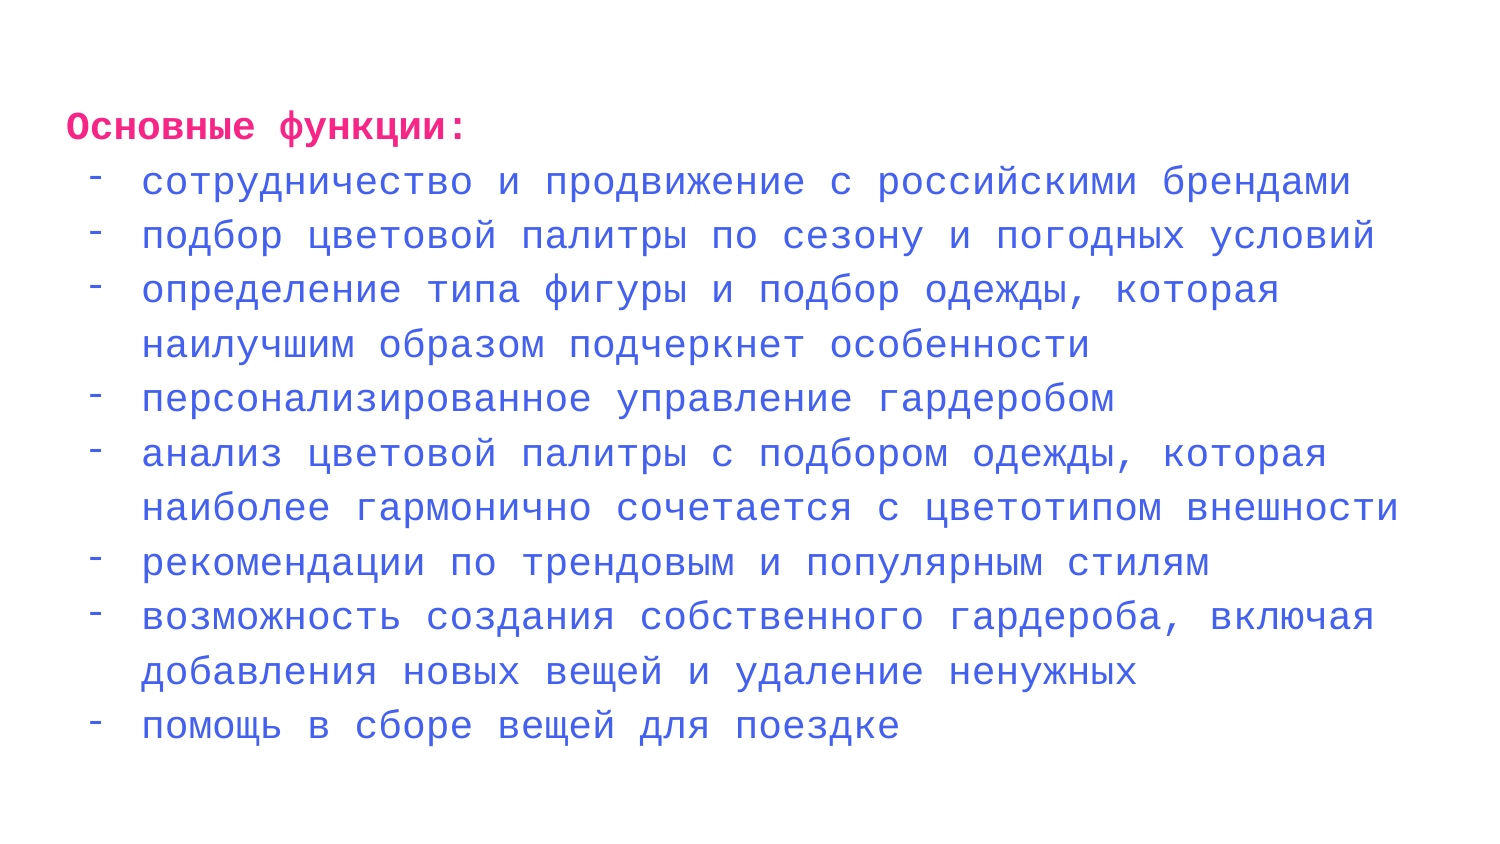

Основные функции:
сотрудничество и продвижение с российскими брендами
подбор цветовой палитры по сезону и погодных условий
определение типа фигуры и подбор одежды, которая наилучшим образом подчеркнет особенности
персонализированное управление гардеробом
анализ цветовой палитры с подбором одежды, которая наиболее гармонично сочетается с цветотипом внешности
рекомендации по трендовым и популярным стилям
возможность создания собственного гардероба, включая добавления новых вещей и удаление ненужных
помощь в сборе вещей для поездке